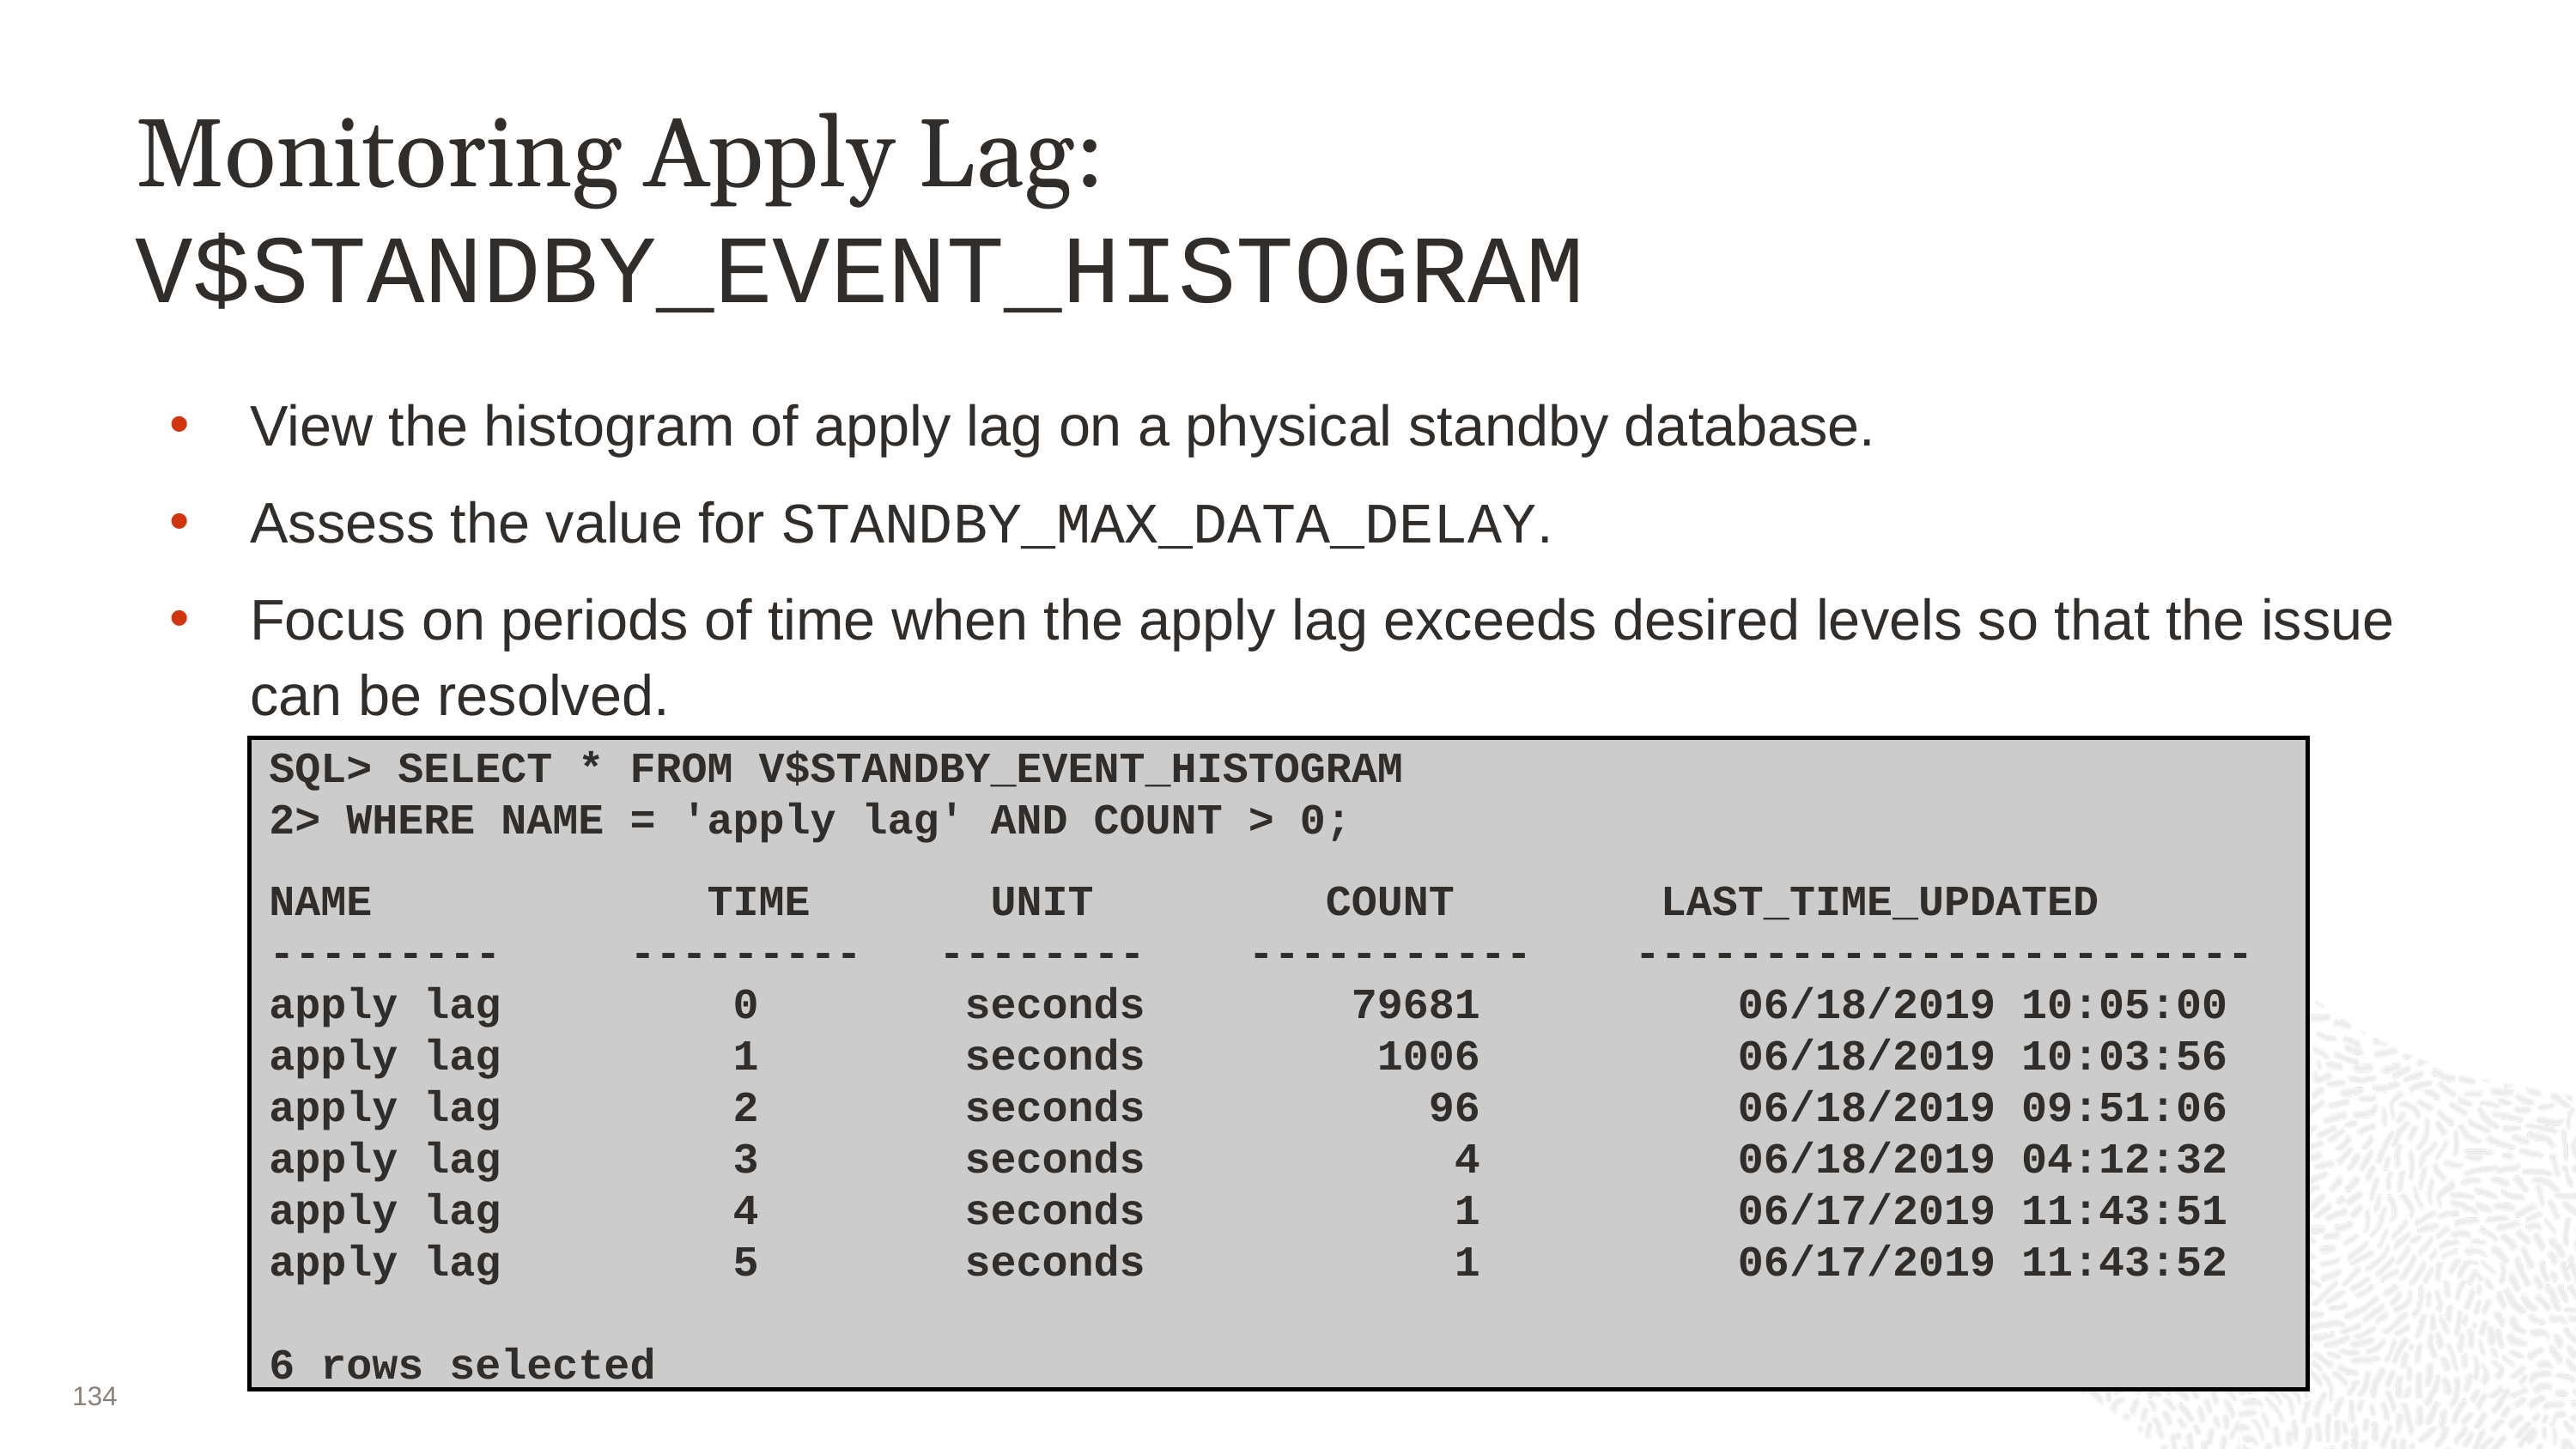

# Monitoring Apply Lag: V$STANDBY_EVENT_HISTOGRAM
View the histogram of apply lag on a physical standby database.
Assess the value for STANDBY_MAX_DATA_DELAY.
Focus on periods of time when the apply lag exceeds desired levels so that the issue can be resolved.
SQL> SELECT * FROM V$STANDBY_EVENT_HISTOGRAM
2> WHERE NAME = 'apply lag' AND COUNT > 0;

NAME             TIME       UNIT         COUNT        LAST_TIME_UPDATED
---------     ---------   --------    -----------    ------------------------
apply lag         0        seconds        79681          06/18/2019 10:05:00
apply lag         1        seconds         1006          06/18/2019 10:03:56
apply lag         2        seconds           96          06/18/2019 09:51:06
apply lag         3        seconds            4          06/18/2019 04:12:32
apply lag         4        seconds            1          06/17/2019 11:43:51
apply lag         5        seconds            1          06/17/2019 11:43:52

6 rows selected